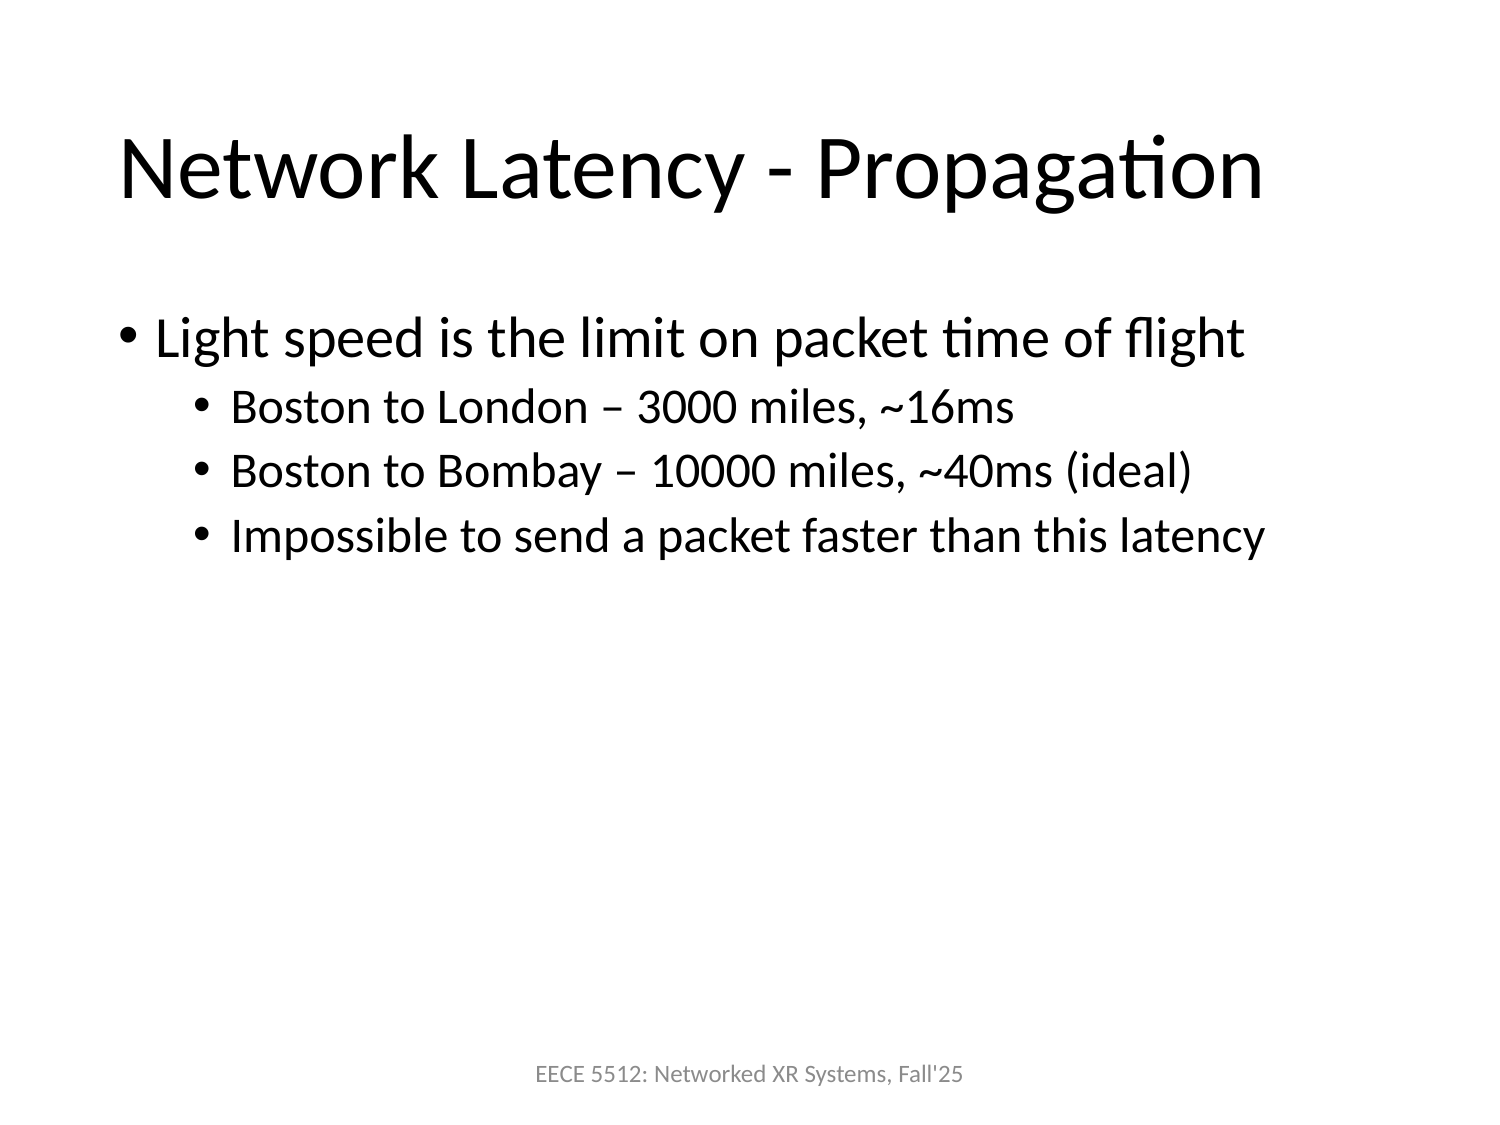

# Network Latency - Propagation
Light speed is the limit on packet time of flight
Boston to London – 3000 miles, ~16ms
Boston to Bombay – 10000 miles, ~40ms (ideal)
Impossible to send a packet faster than this latency
EECE 5512: Networked XR Systems, Fall'25